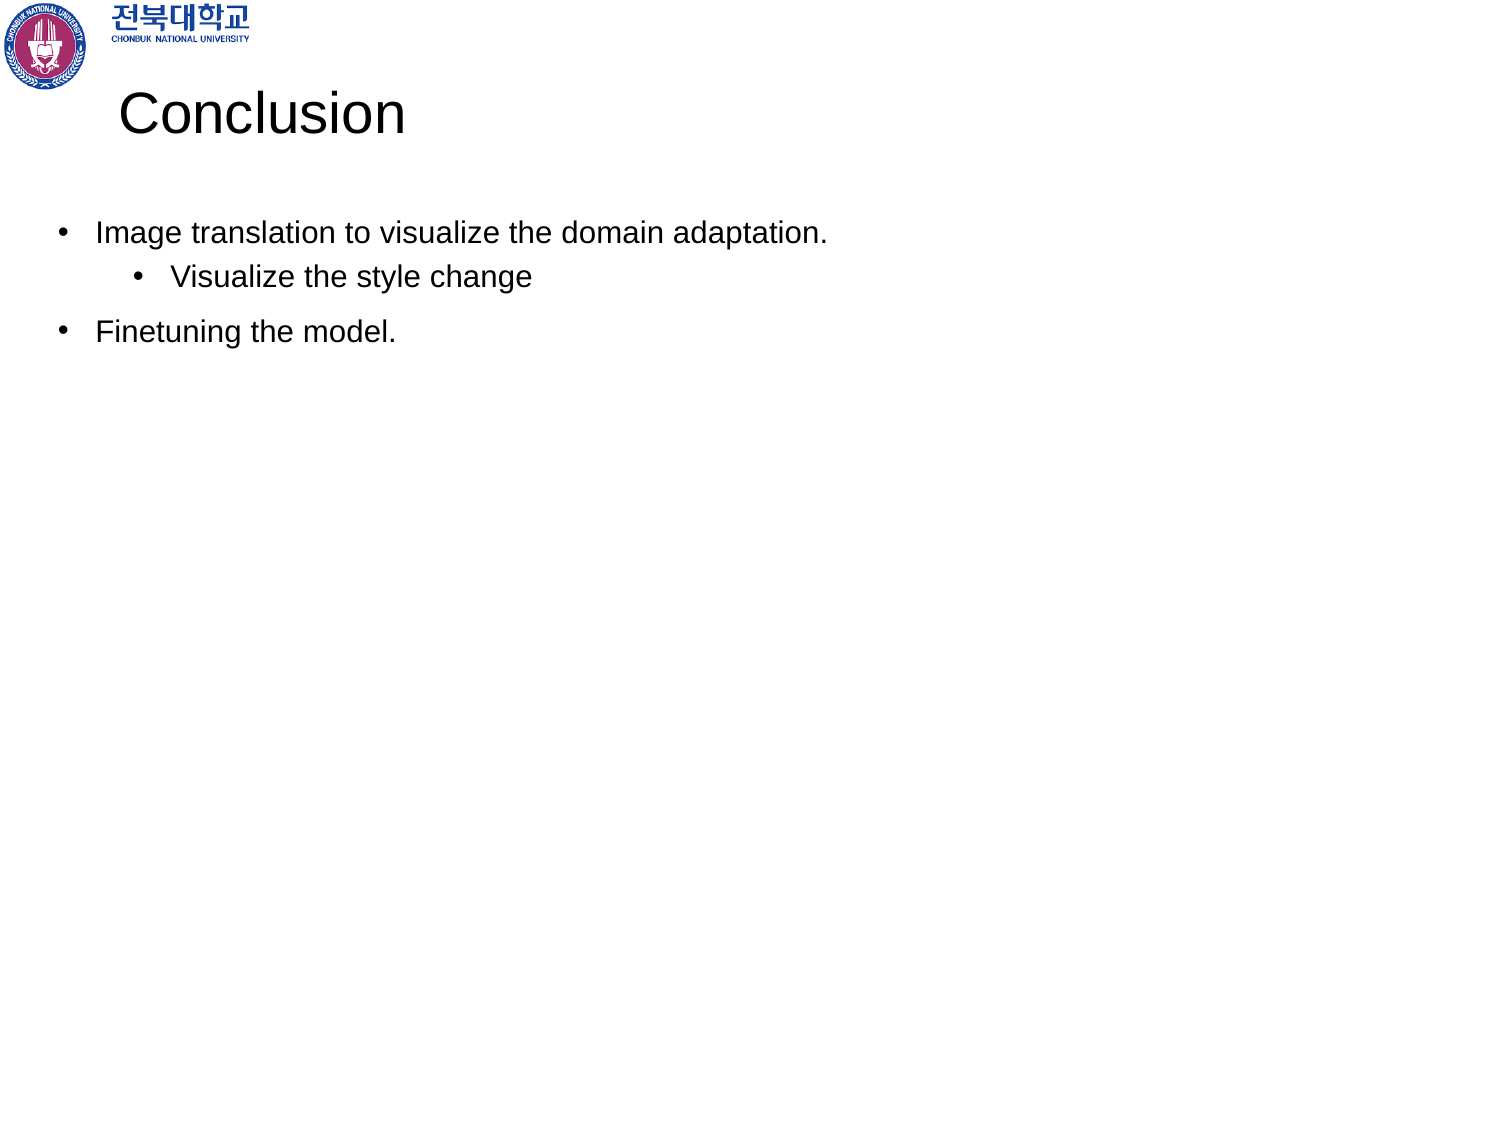

# Conclusion
Image translation to visualize the domain adaptation.
Visualize the style change
Finetuning the model.